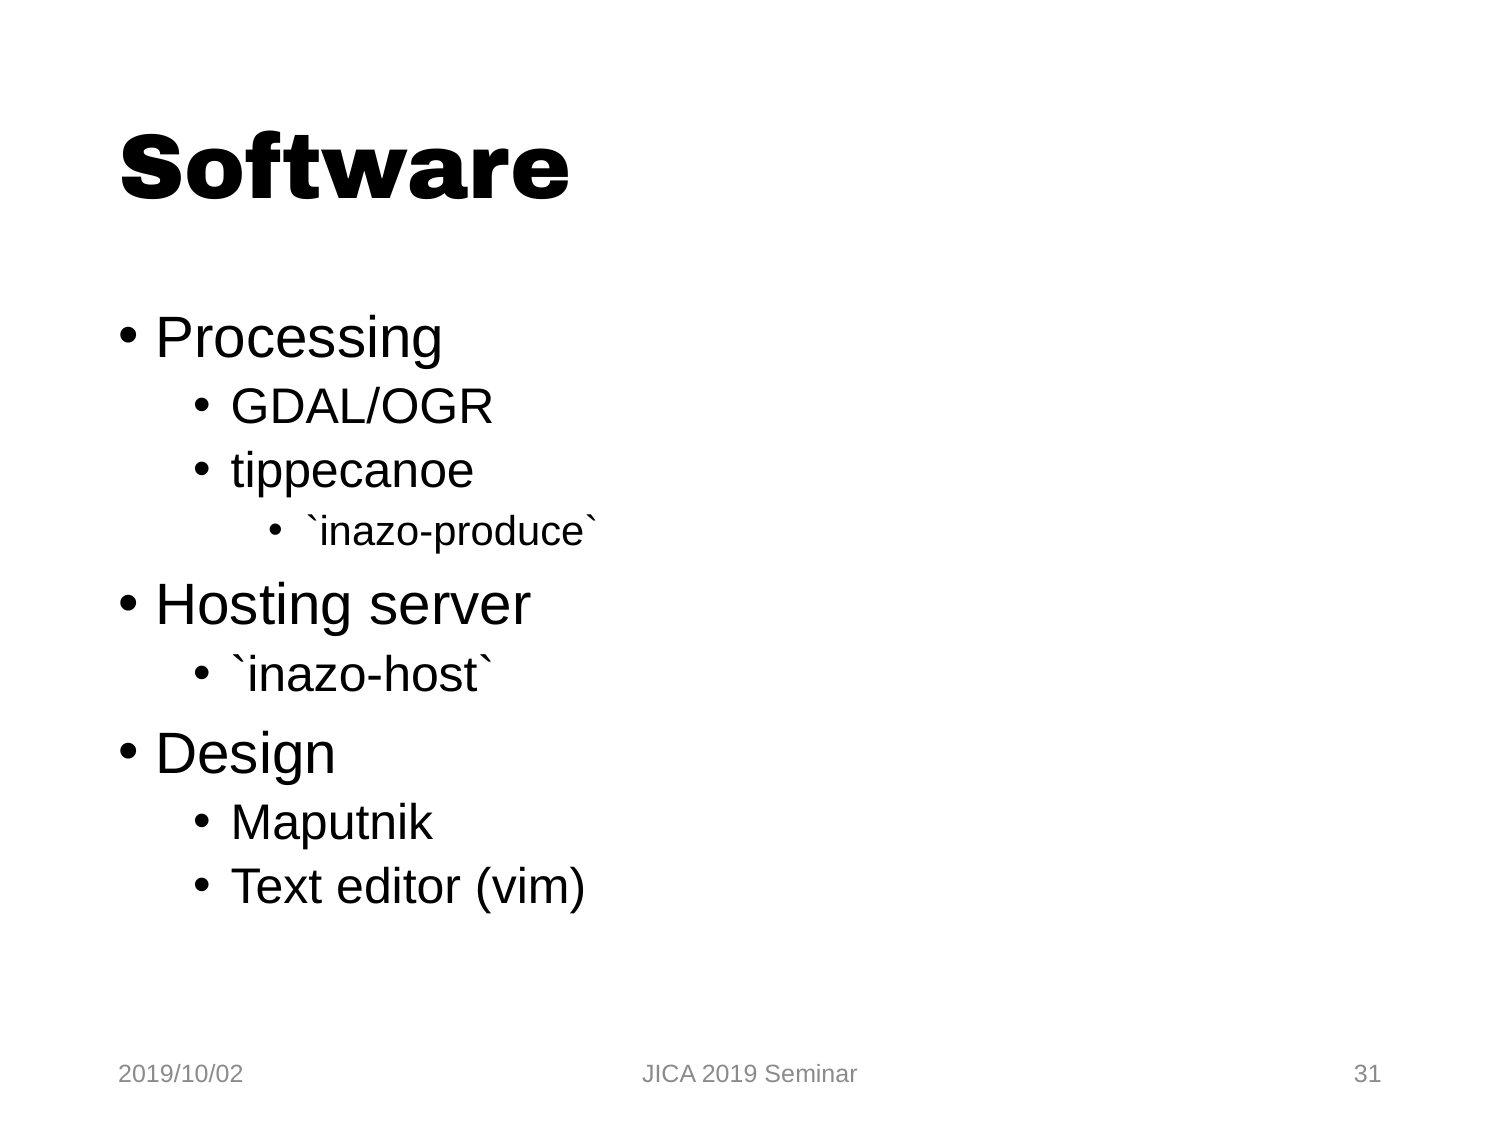

# Software
Processing
GDAL/OGR
tippecanoe
`inazo-produce`
Hosting server
`inazo-host`
Design
Maputnik
Text editor (vim)
2019/10/02
JICA 2019 Seminar
31